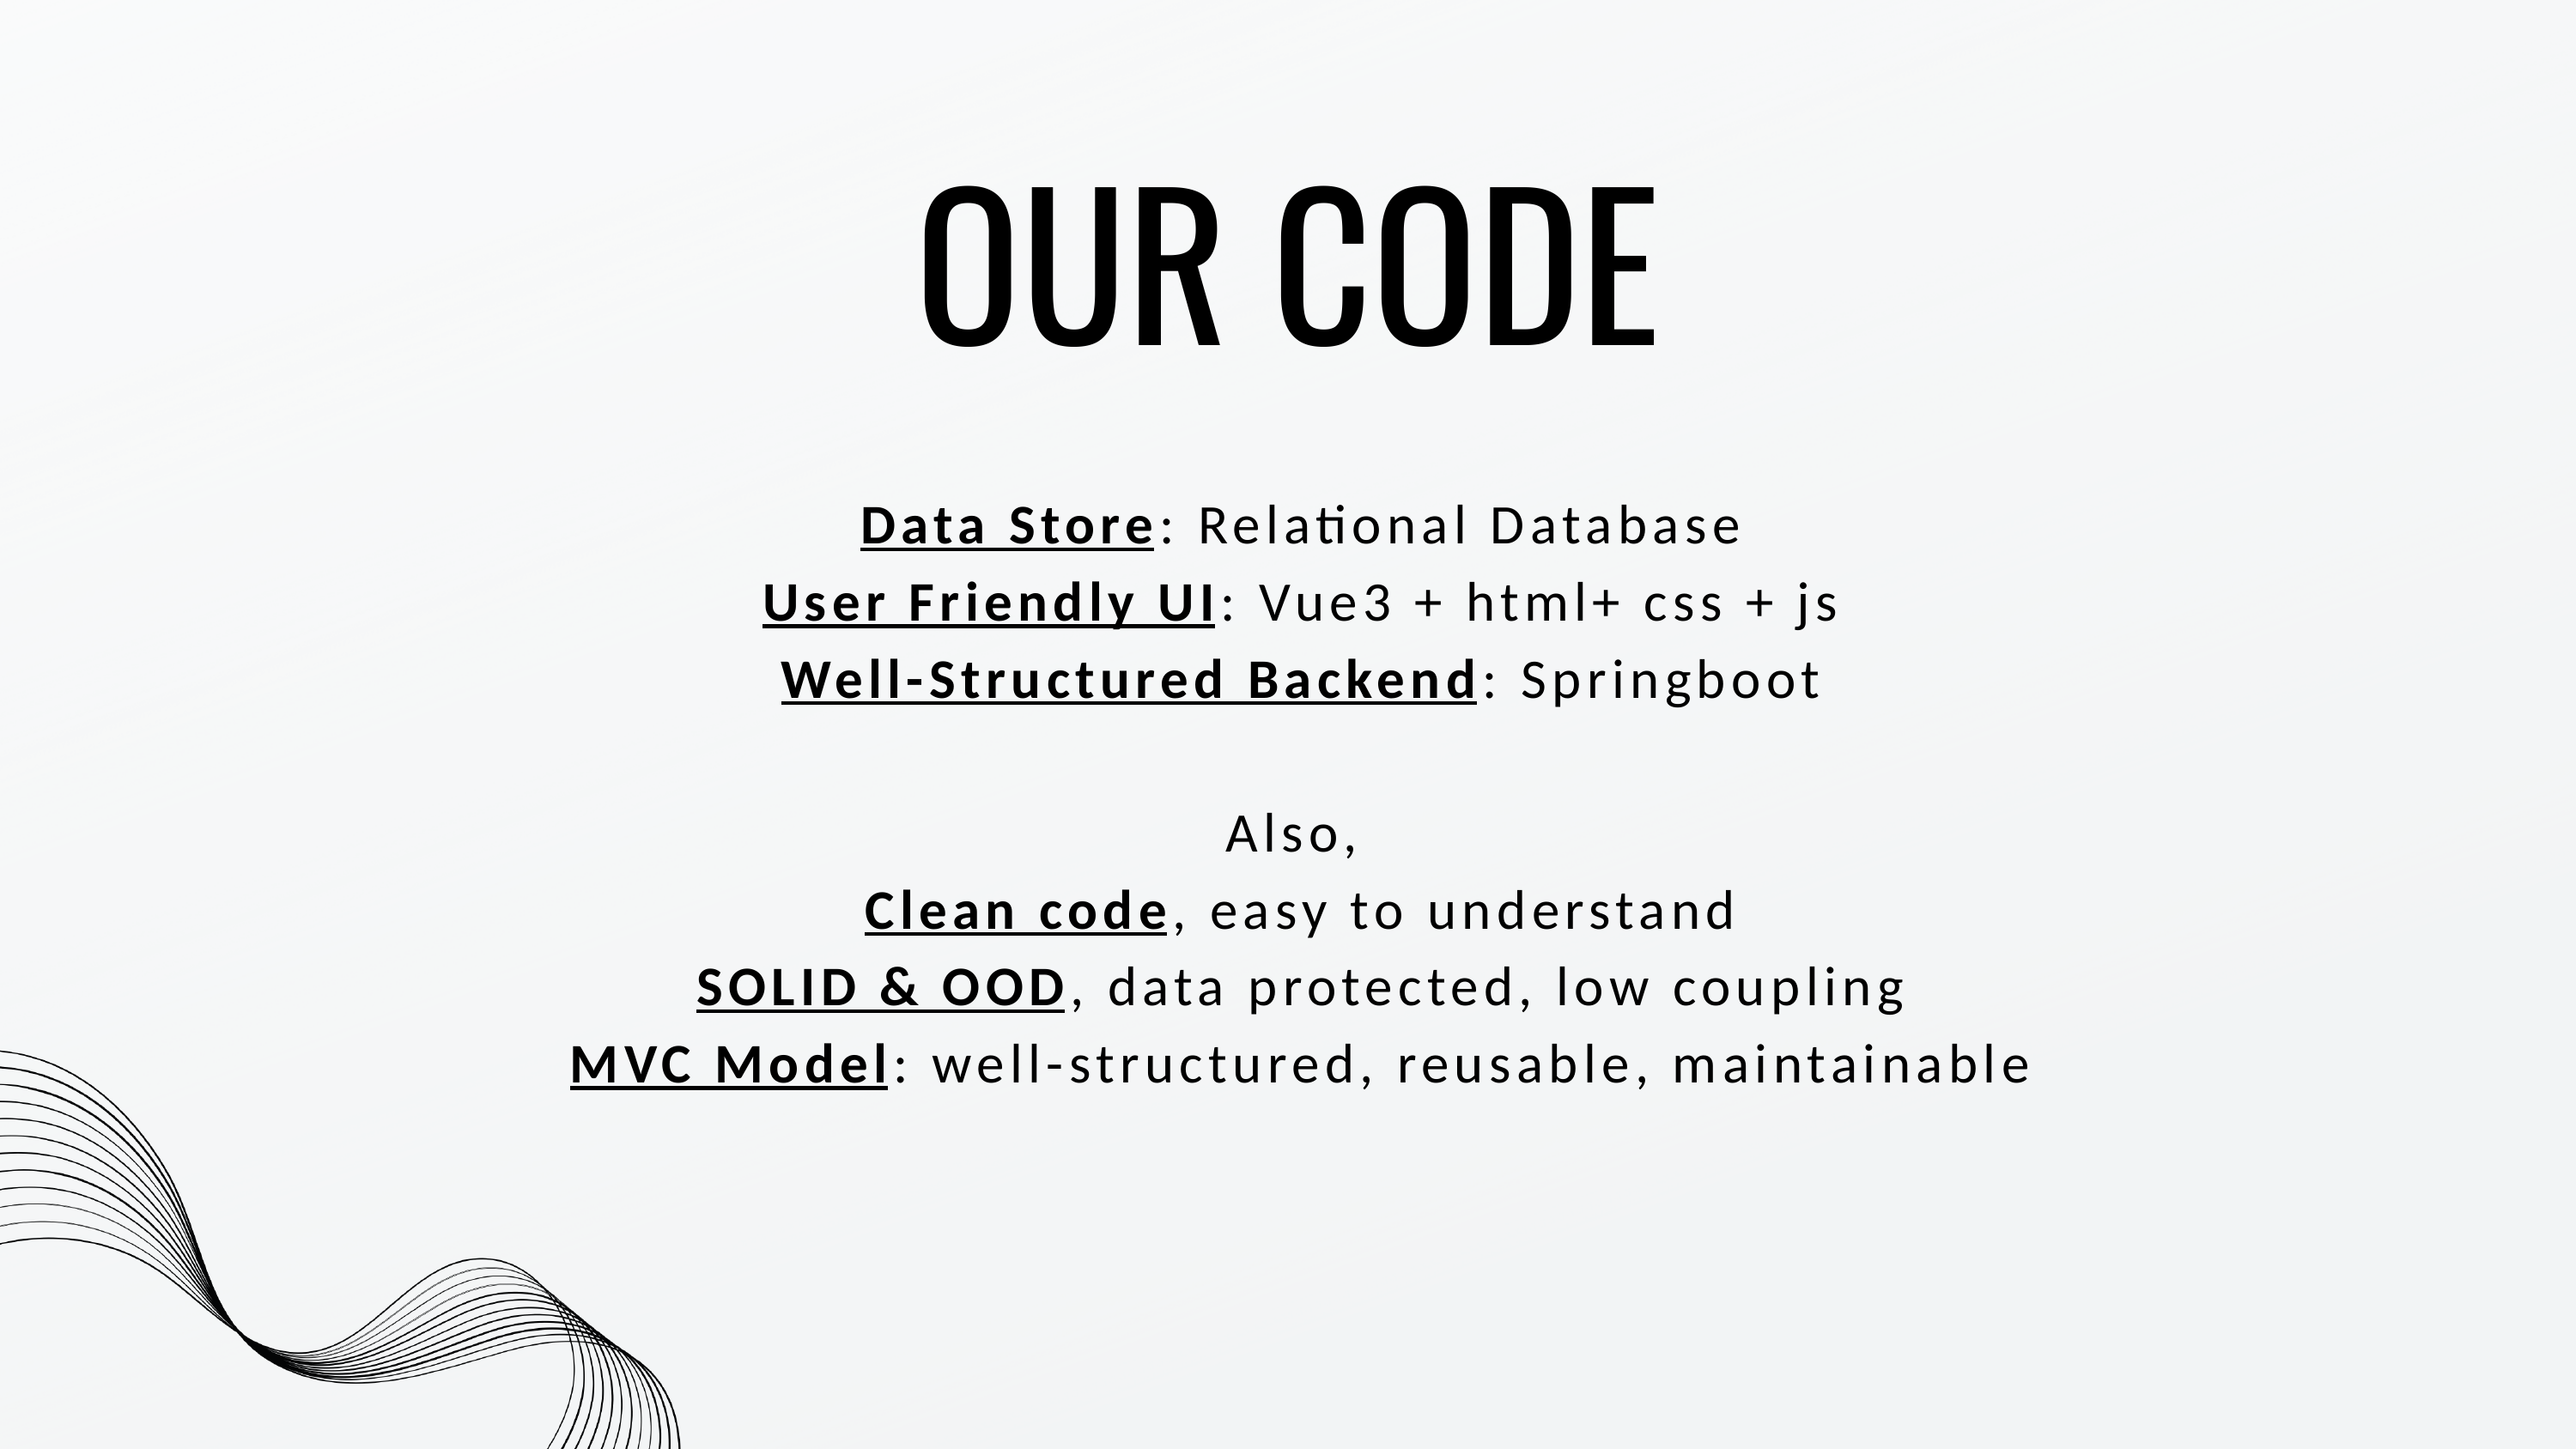

OUR CODE
Data Store: Relational Database
User Friendly UI: Vue3 + html+ css + js
Well-Structured Backend: Springboot

Also,
Clean code, easy to understand
SOLID & OOD, data protected, low coupling
MVC Model: well-structured, reusable, maintainable